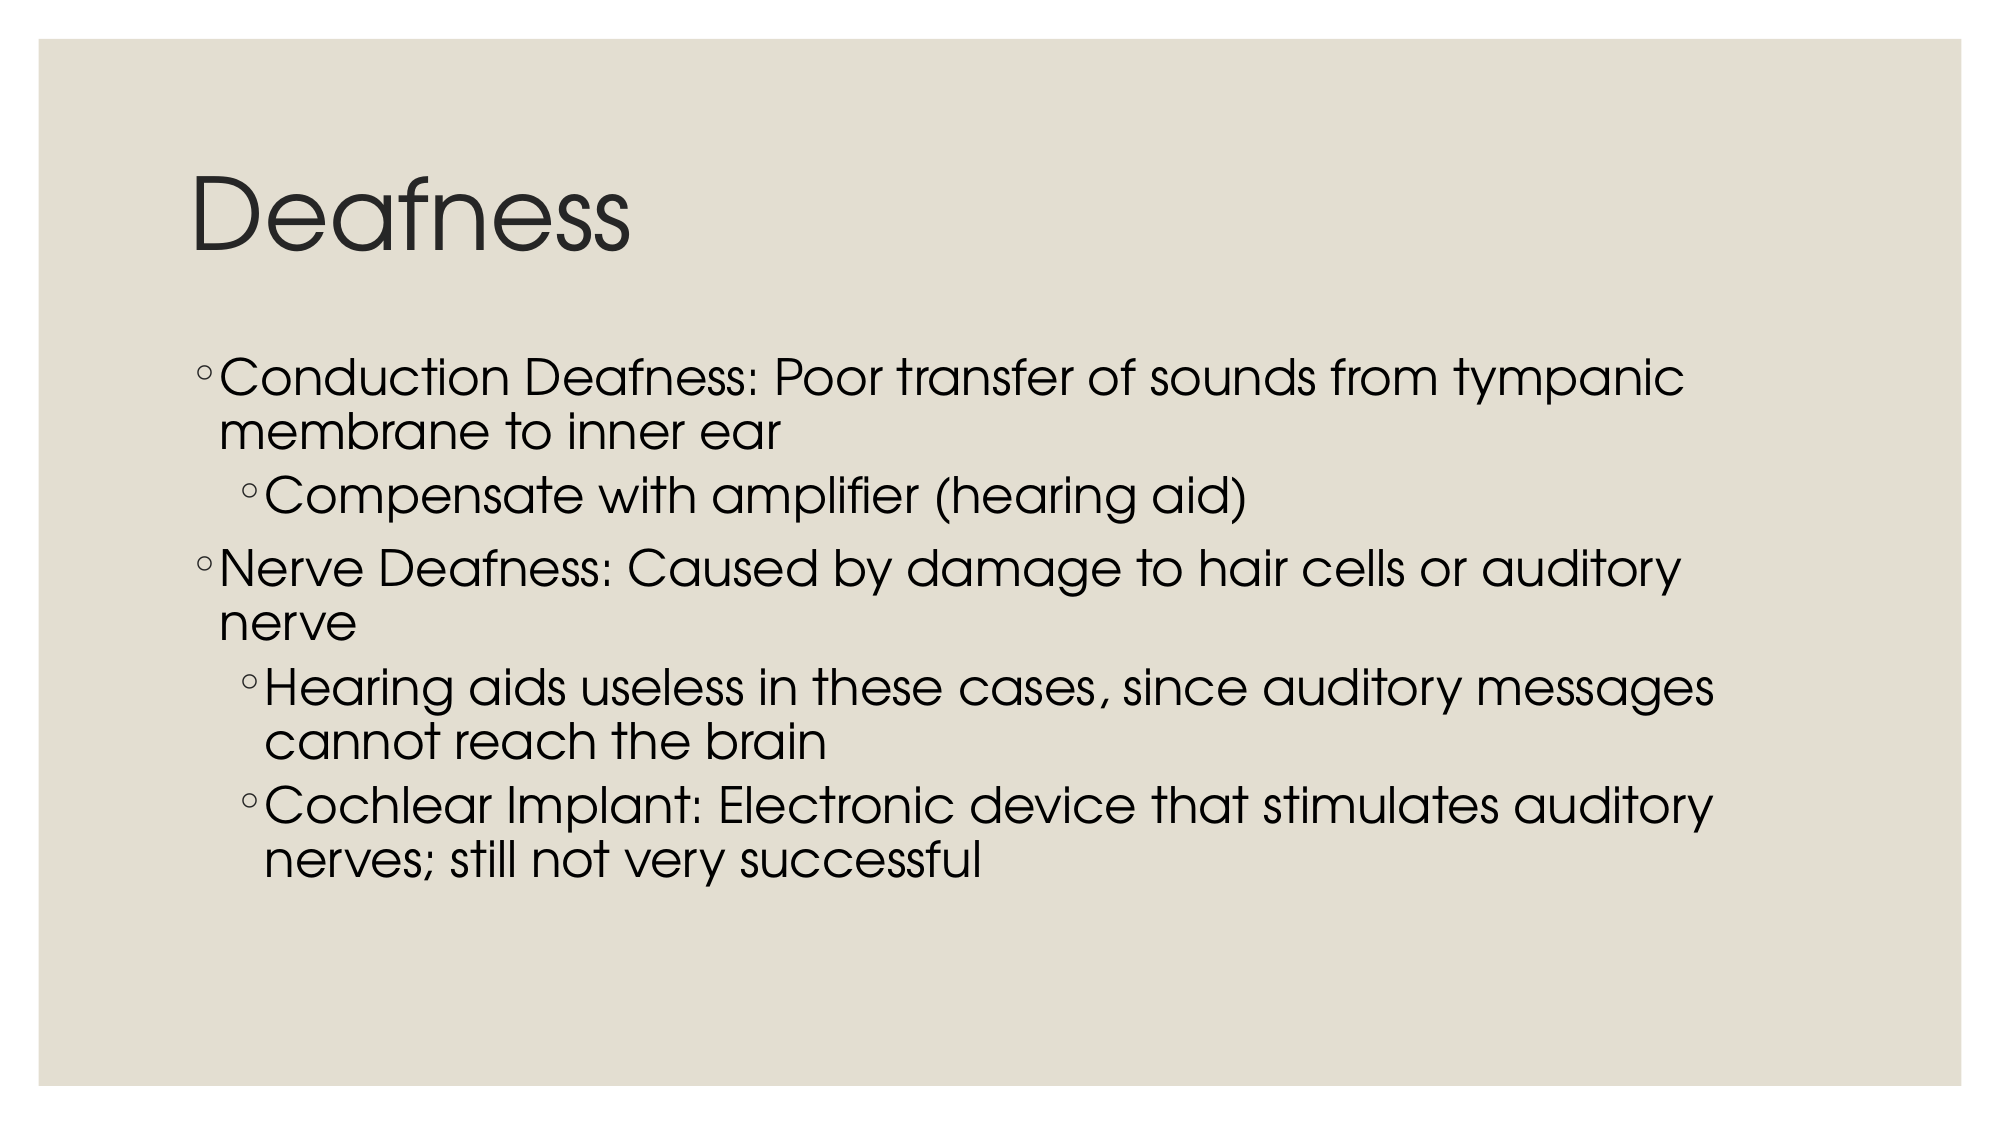

# Deafness
Conduction Deafness: Poor transfer of sounds from tympanic membrane to inner ear
Compensate with amplifier (hearing aid)
Nerve Deafness: Caused by damage to hair cells or auditory nerve
Hearing aids useless in these cases, since auditory messages cannot reach the brain
Cochlear Implant: Electronic device that stimulates auditory nerves; still not very successful